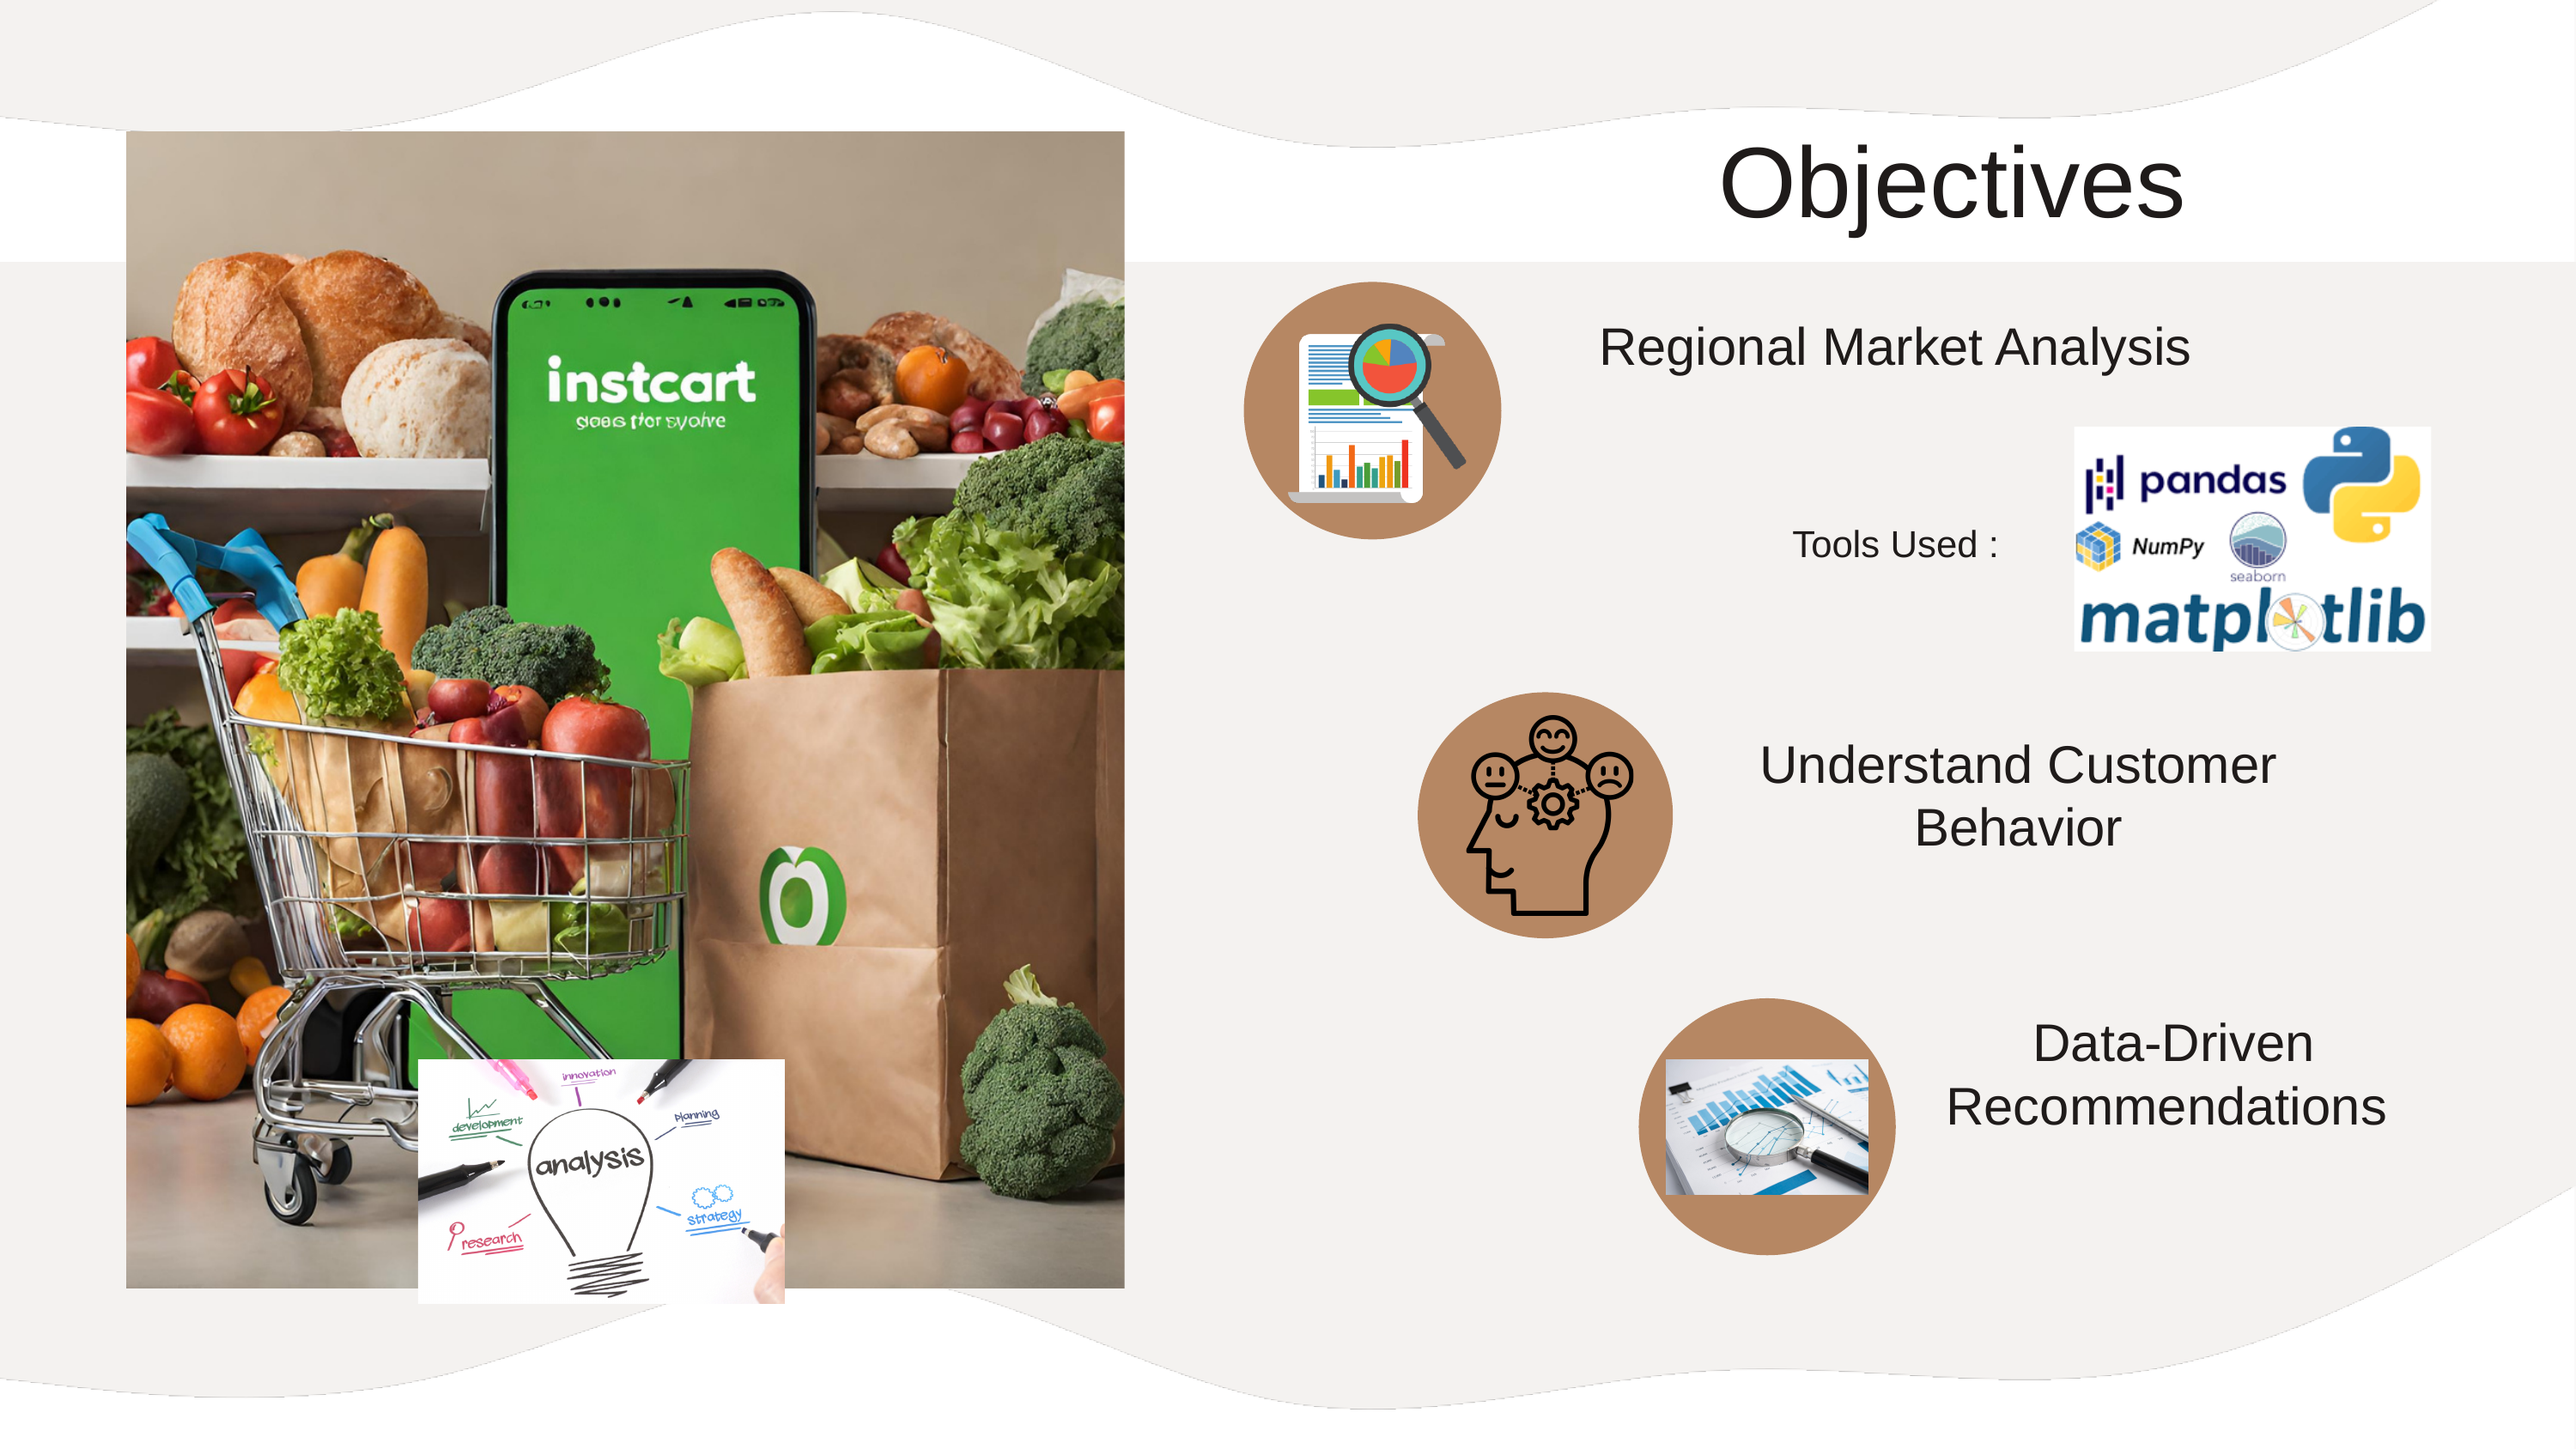

Objectives

Regional Market Analysis

Tools Used :

Understand Customer Behavior

Data-Driven Recommendations